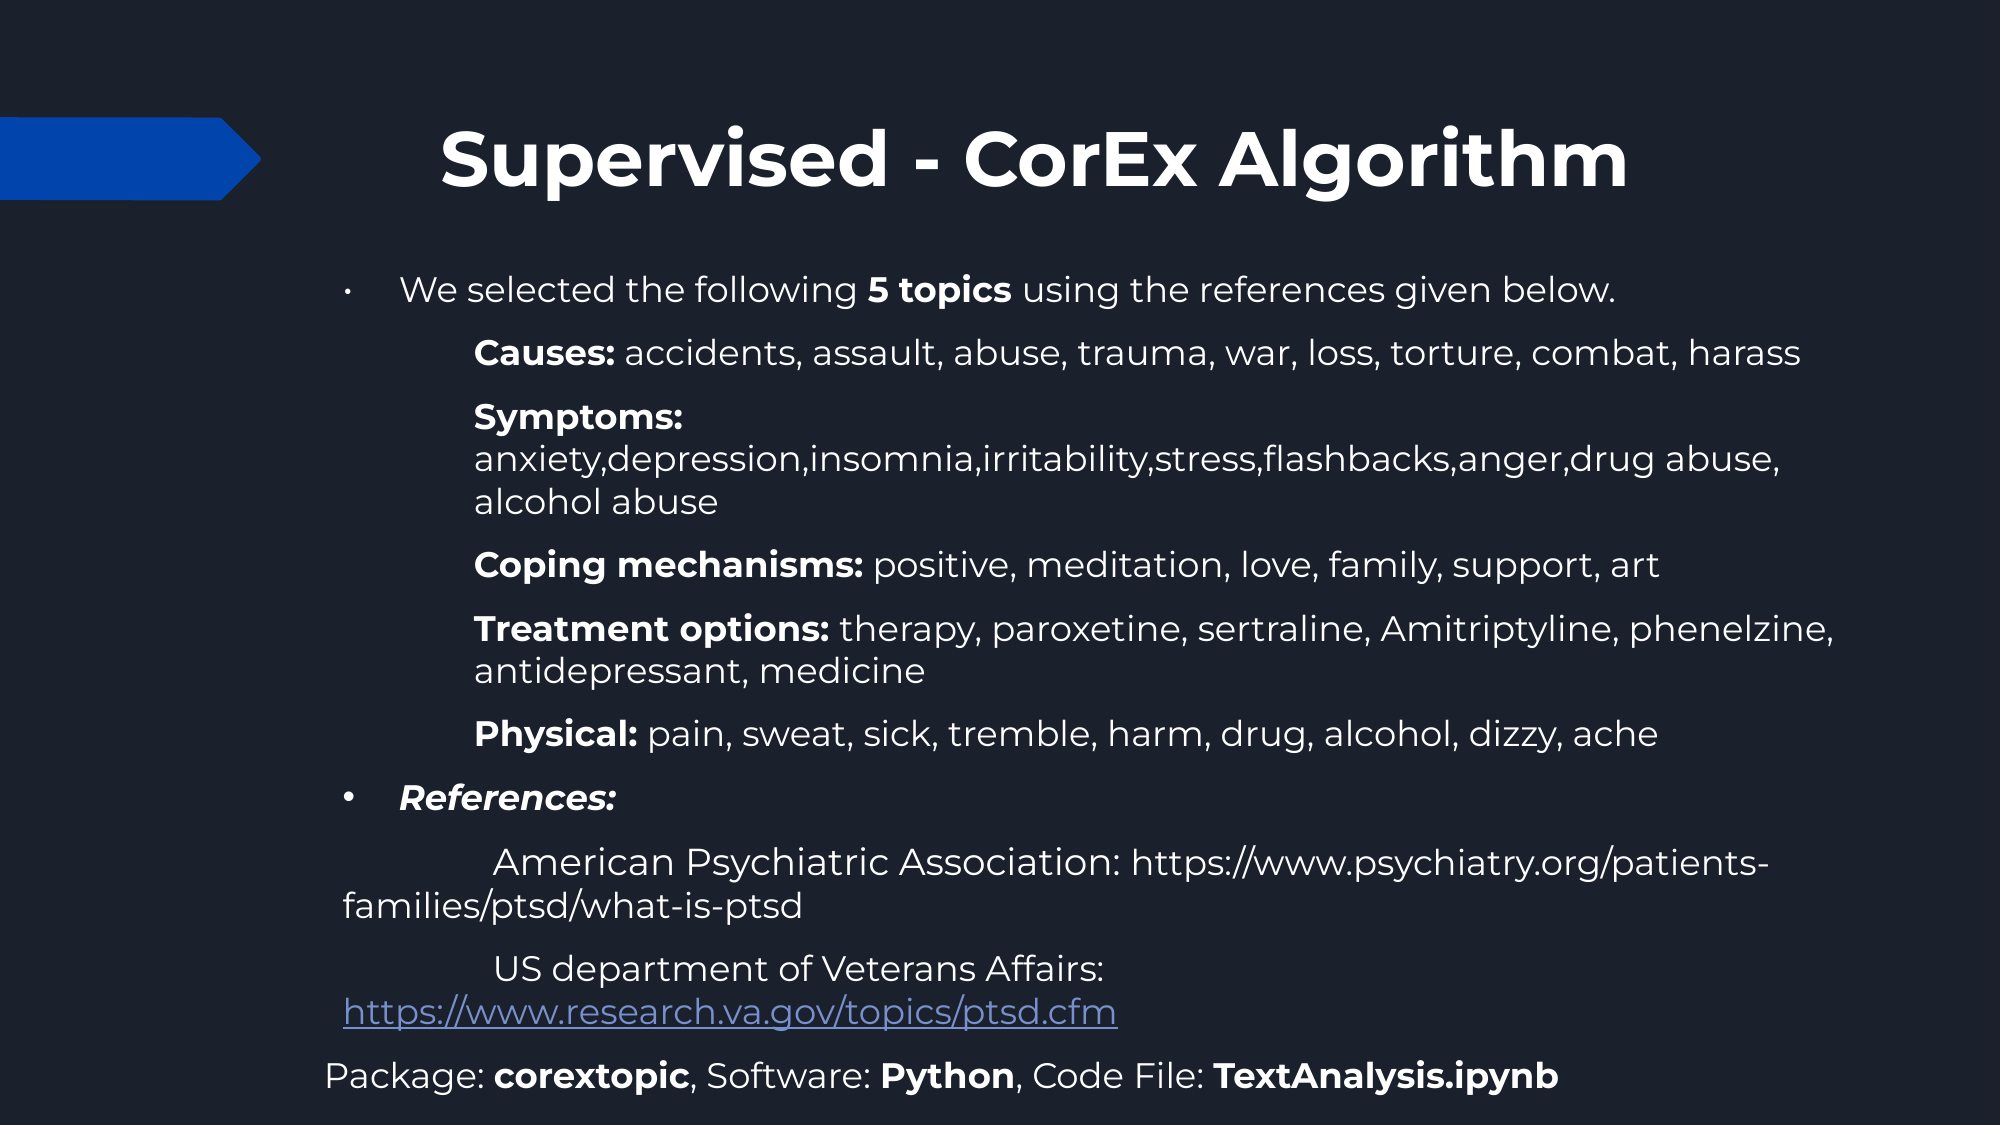

# Supervised - CorEx Algorithm
We selected the following 5 topics using the references given below.
Causes: accidents, assault, abuse, trauma, war, loss, torture, combat, harass
Symptoms: anxiety,depression,insomnia,irritability,stress,flashbacks,anger,drug abuse, alcohol abuse
Coping mechanisms: positive, meditation, love, family, support, art
Treatment options: therapy, paroxetine, sertraline, Amitriptyline, phenelzine, antidepressant, medicine
Physical: pain, sweat, sick, tremble, harm, drug, alcohol, dizzy, ache
References:
	American Psychiatric Association: https://www.psychiatry.org/patients-	families/ptsd/what-is-ptsd
	US department of Veterans Affairs: https://www.research.va.gov/topics/ptsd.cfm
Package: corextopic, Software: Python, Code File: TextAnalysis.ipynb